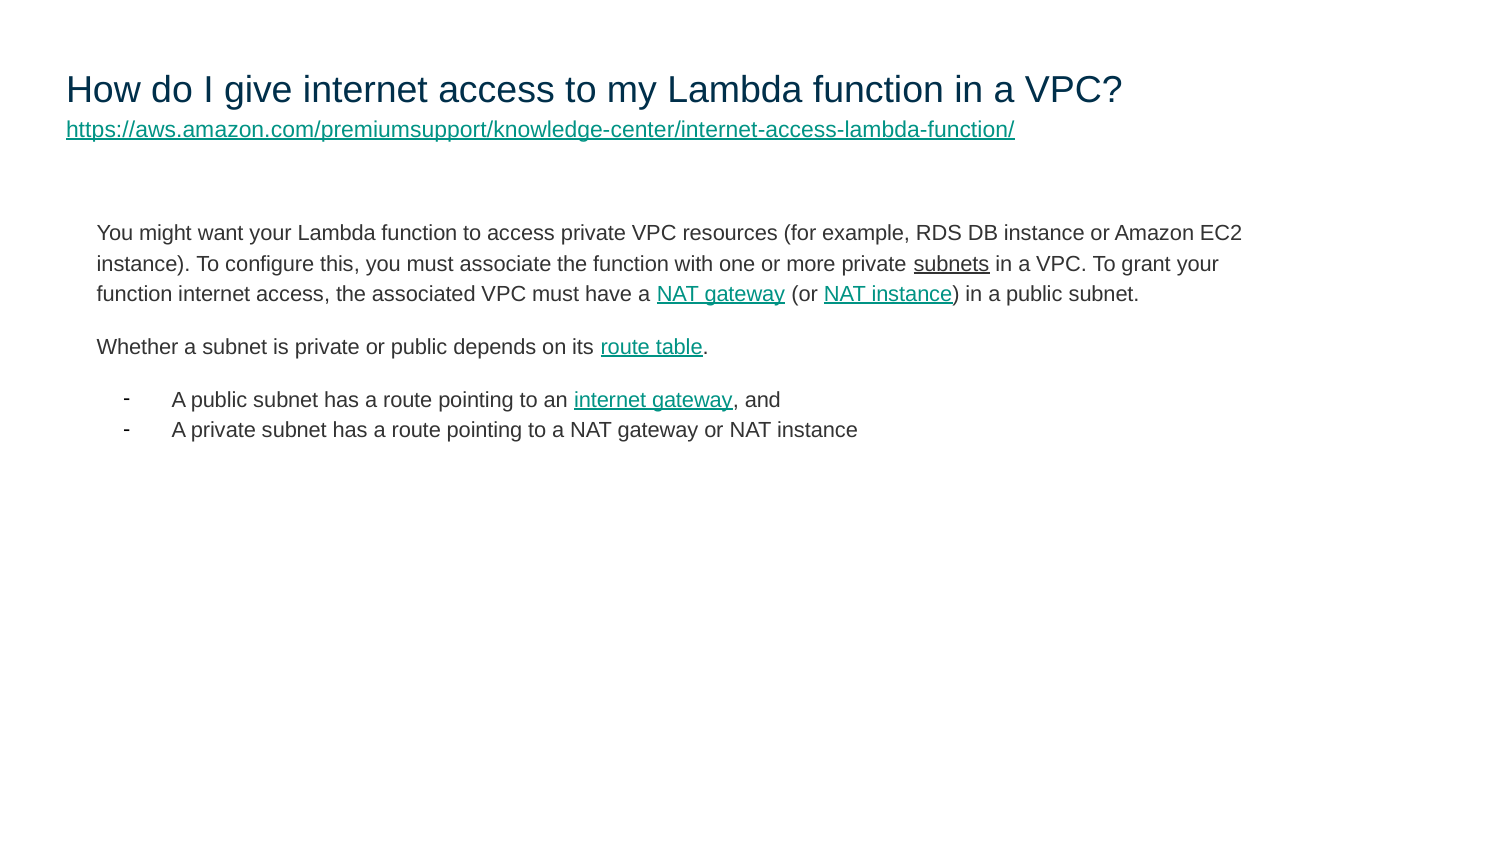

How do I give internet access to my Lambda function in a VPC?
https://aws.amazon.com/premiumsupport/knowledge-center/internet-access-lambda-function/
You might want your Lambda function to access private VPC resources (for example, RDS DB instance or Amazon EC2 instance). To configure this, you must associate the function with one or more private subnets in a VPC. To grant your function internet access, the associated VPC must have a NAT gateway (or NAT instance) in a public subnet.
Whether a subnet is private or public depends on its route table.
A public subnet has a route pointing to an internet gateway, and
A private subnet has a route pointing to a NAT gateway or NAT instance